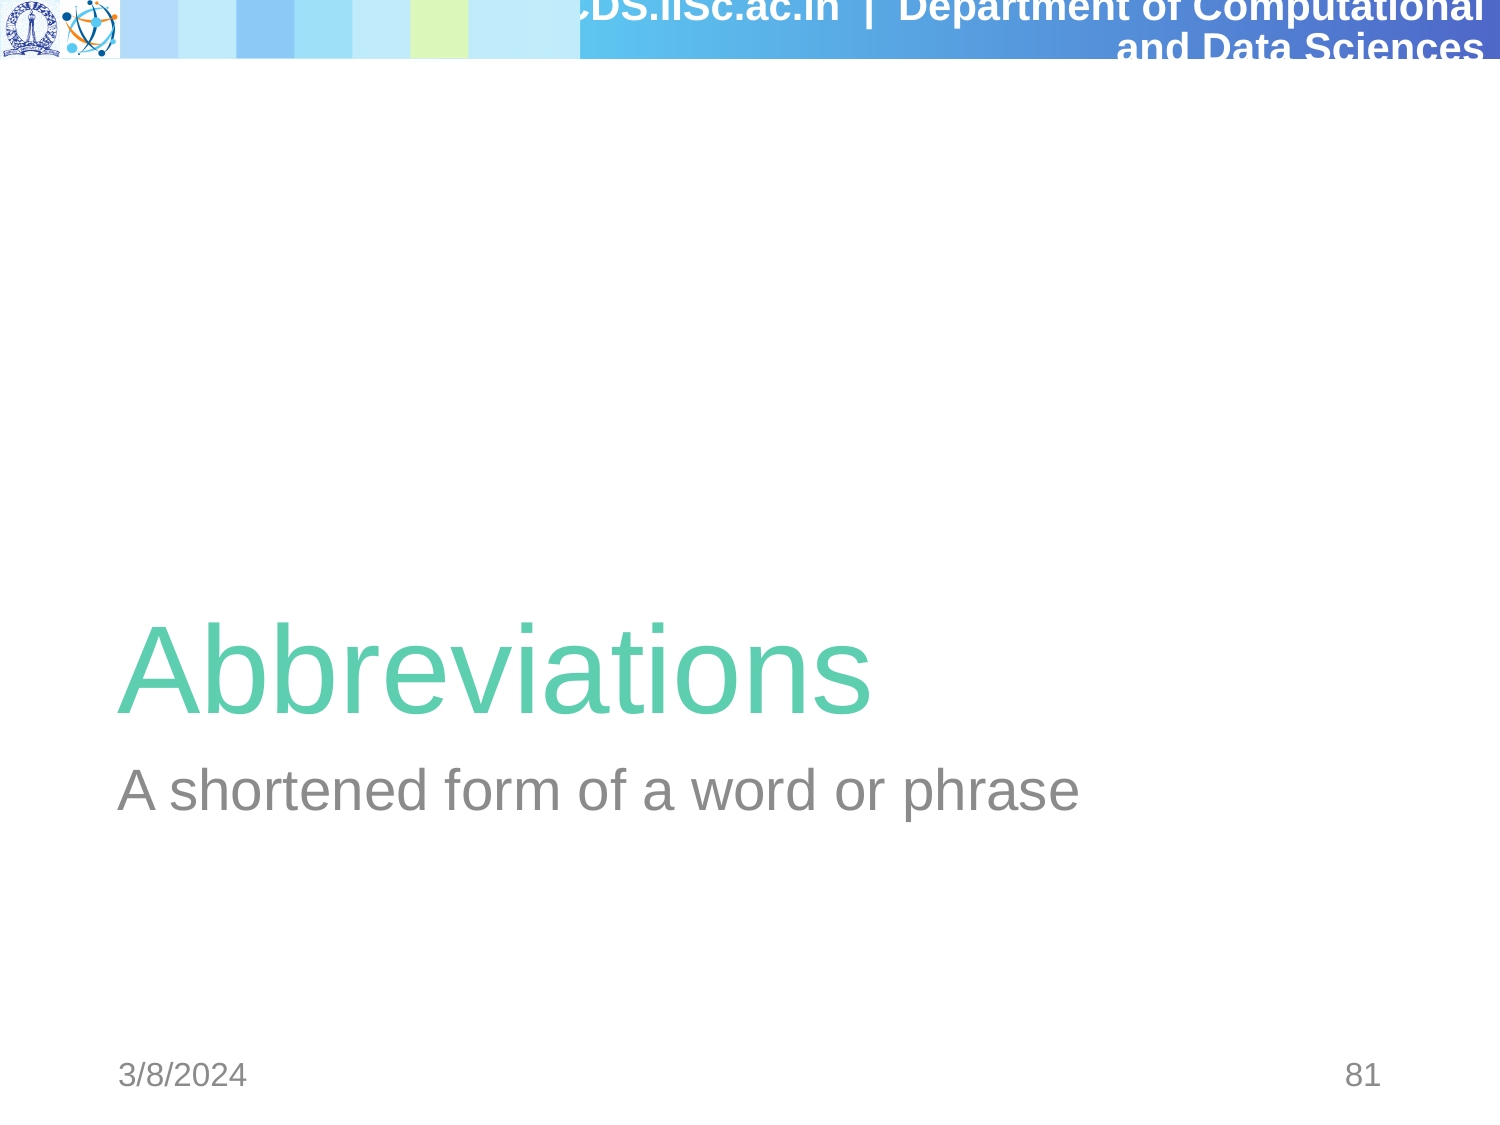

# Abbreviations
A shortened form of a word or phrase
3/8/2024
81